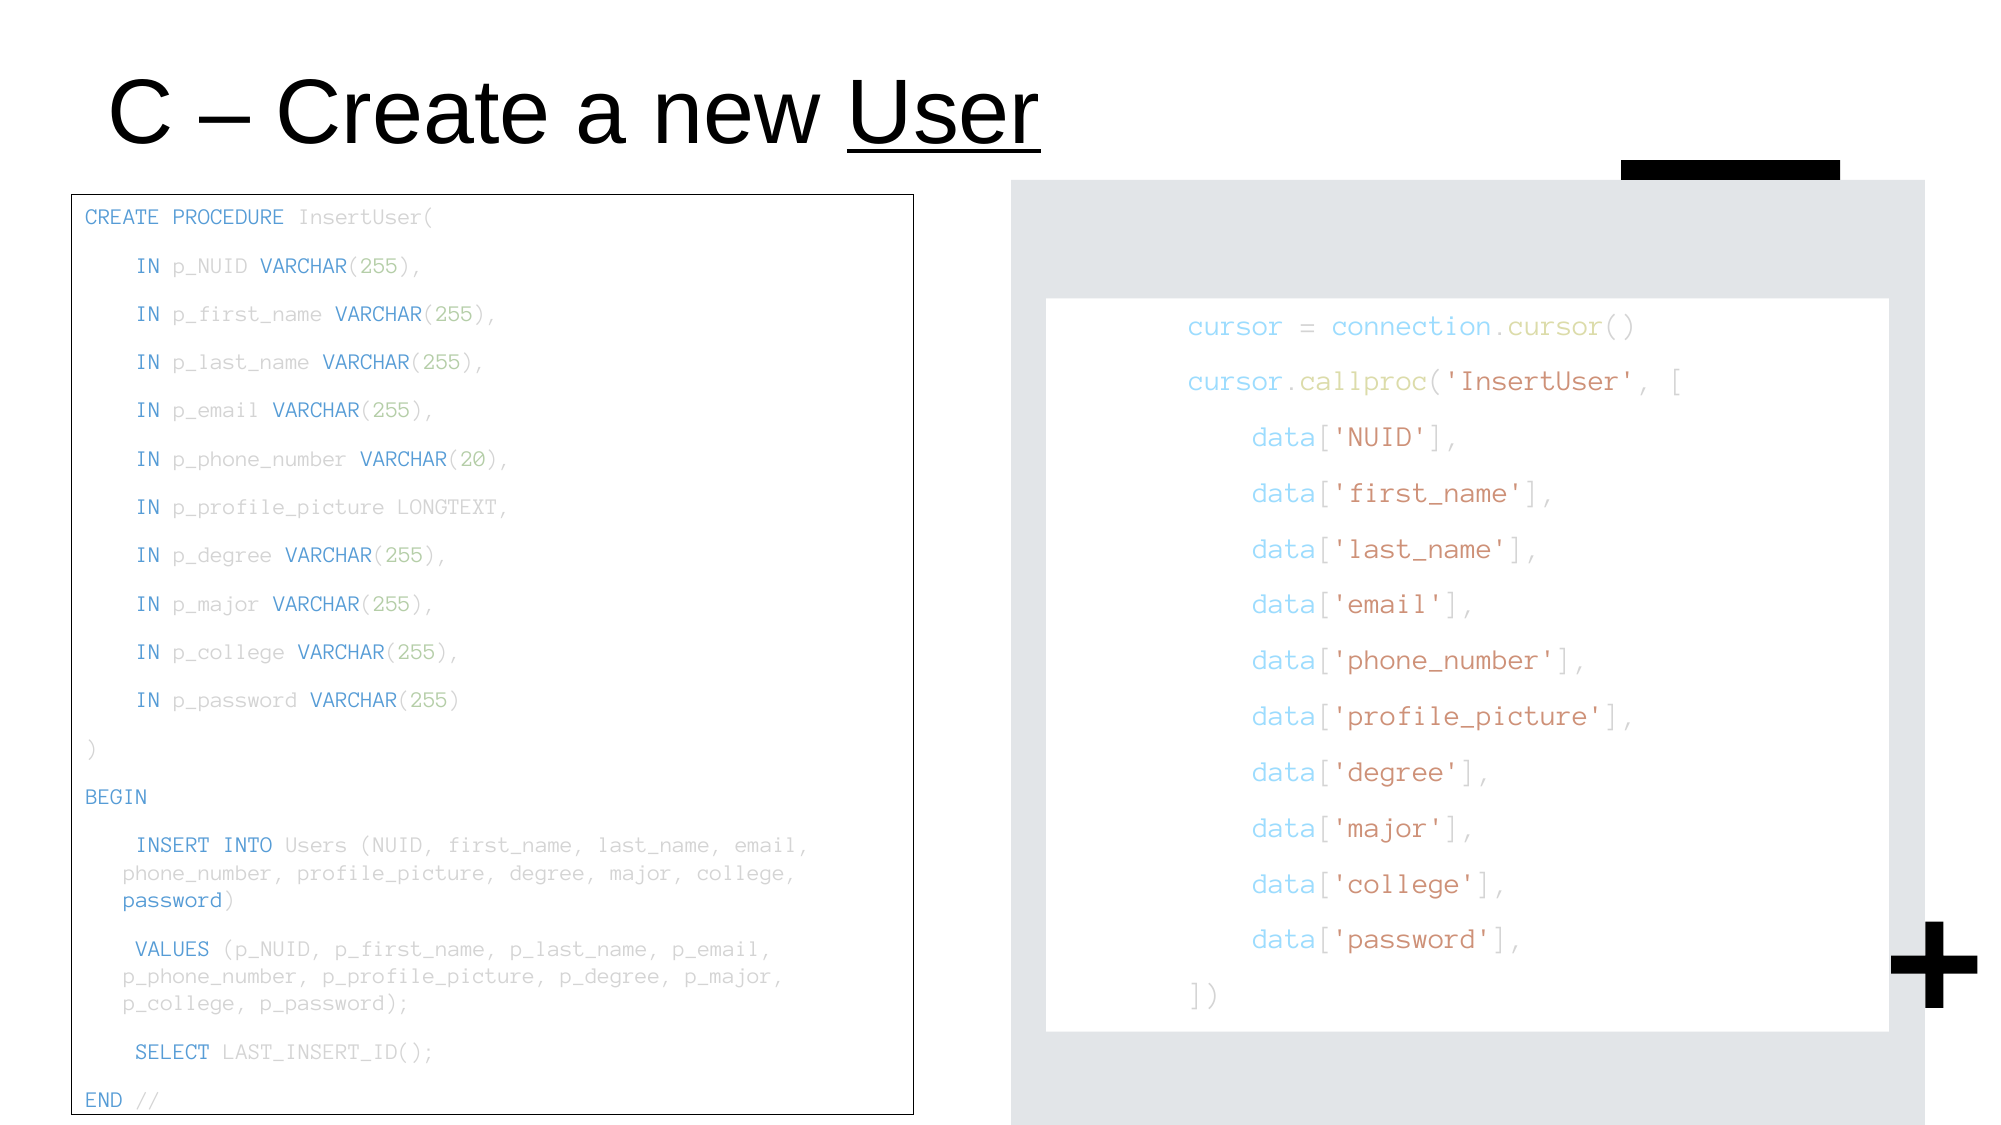

# C – Create a new User
CREATE PROCEDURE InsertUser(
    IN p_NUID VARCHAR(255),
    IN p_first_name VARCHAR(255),
    IN p_last_name VARCHAR(255),
    IN p_email VARCHAR(255),
    IN p_phone_number VARCHAR(20),
    IN p_profile_picture LONGTEXT,
    IN p_degree VARCHAR(255),
    IN p_major VARCHAR(255),
    IN p_college VARCHAR(255),
    IN p_password VARCHAR(255)
)
BEGIN
    INSERT INTO Users (NUID, first_name, last_name, email, phone_number, profile_picture, degree, major, college, password)
    VALUES (p_NUID, p_first_name, p_last_name, p_email, p_phone_number, p_profile_picture, p_degree, p_major, p_college, p_password);
    SELECT LAST_INSERT_ID();
END //

        cursor = connection.cursor()
        cursor.callproc('InsertUser', [
            data['NUID'],
            data['first_name'],
            data['last_name'],
            data['email'],
            data['phone_number'],
            data['profile_picture'],
            data['degree'],
            data['major'],
            data['college'],
            data['password'],
        ])